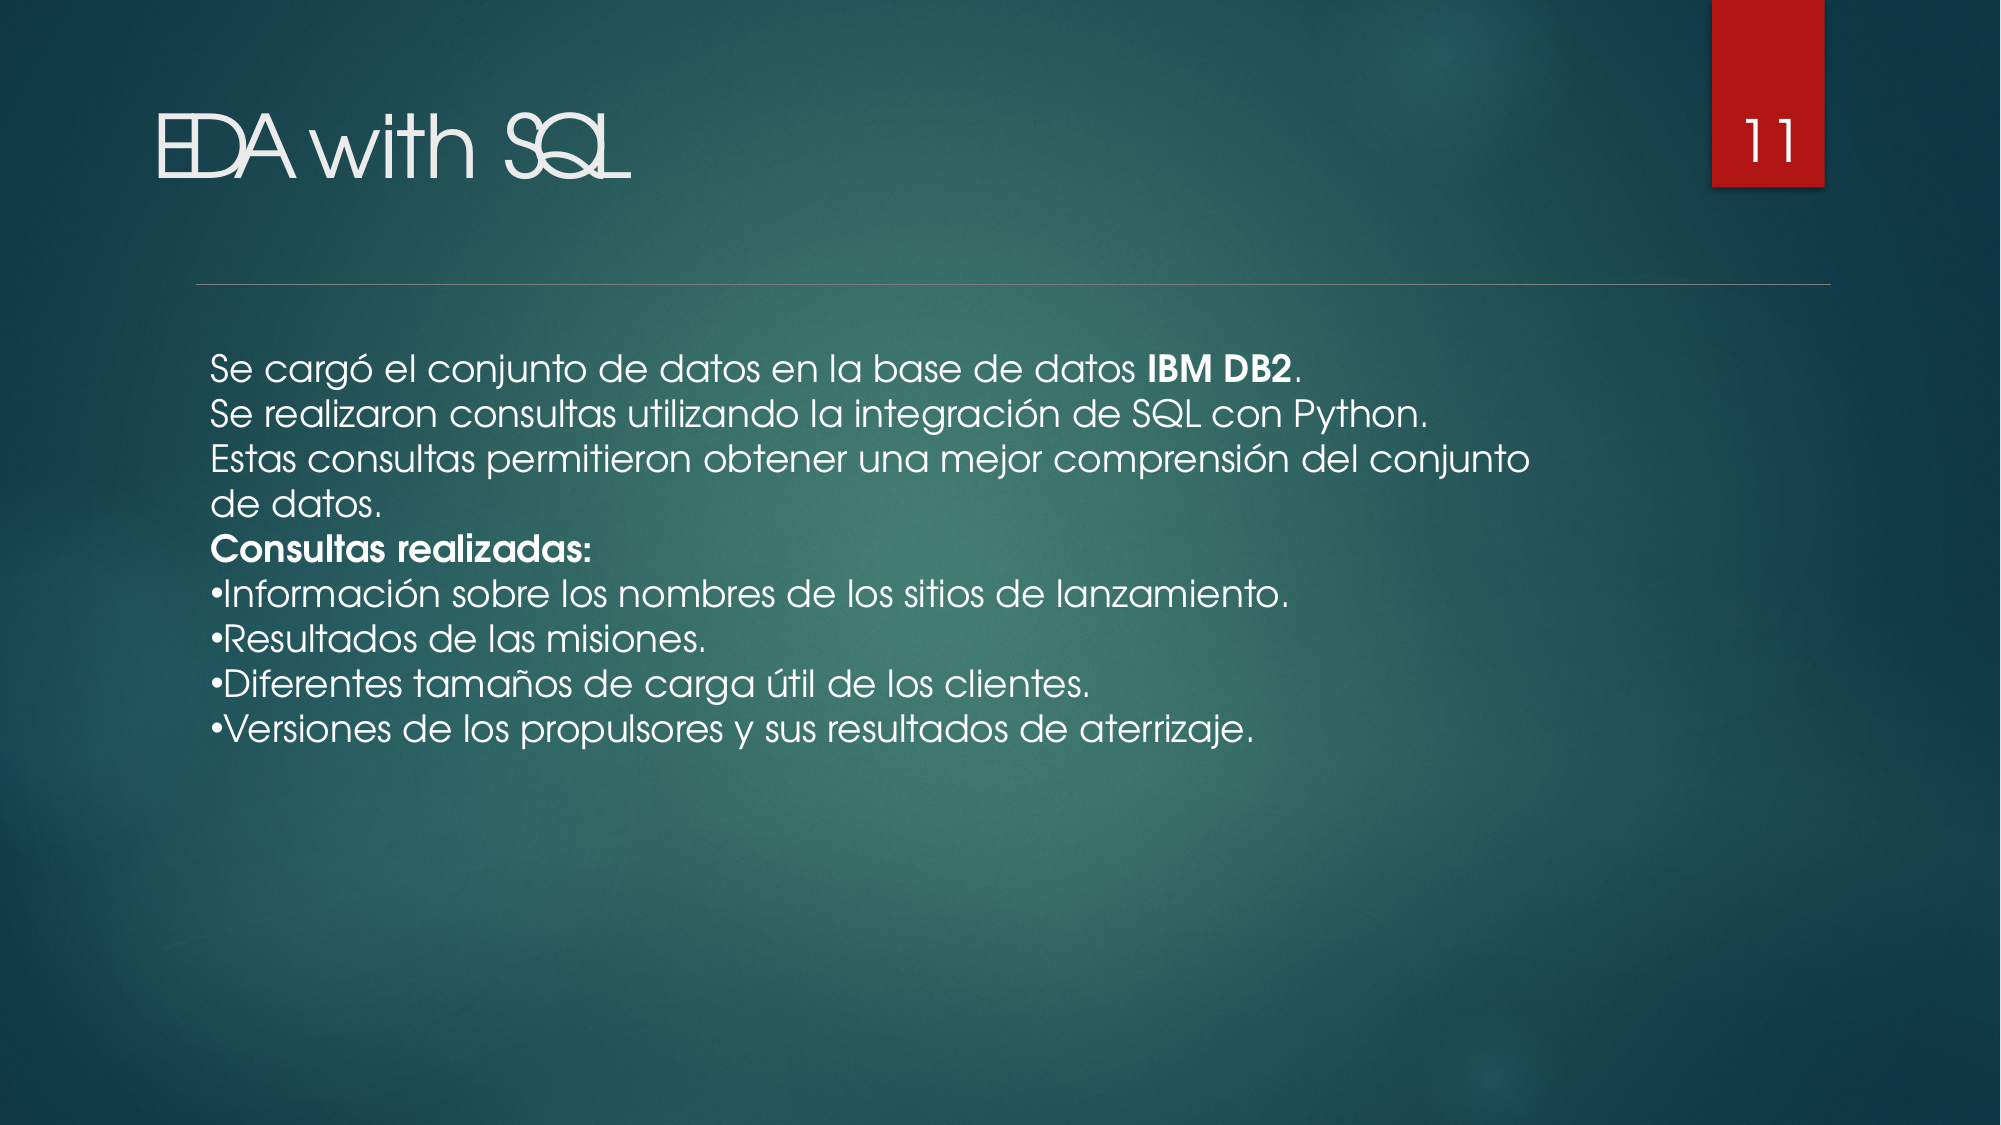

11
# EDA with SQL

Se cargó el conjunto de datos en la base de datos IBM DB2.
Se realizaron consultas utilizando la integración de SQL con Python.
Estas consultas permitieron obtener una mejor comprensión del conjunto de datos.
Consultas realizadas:
Información sobre los nombres de los sitios de lanzamiento.
Resultados de las misiones.
Diferentes tamaños de carga útil de los clientes.
Versiones de los propulsores y sus resultados de aterrizaje.